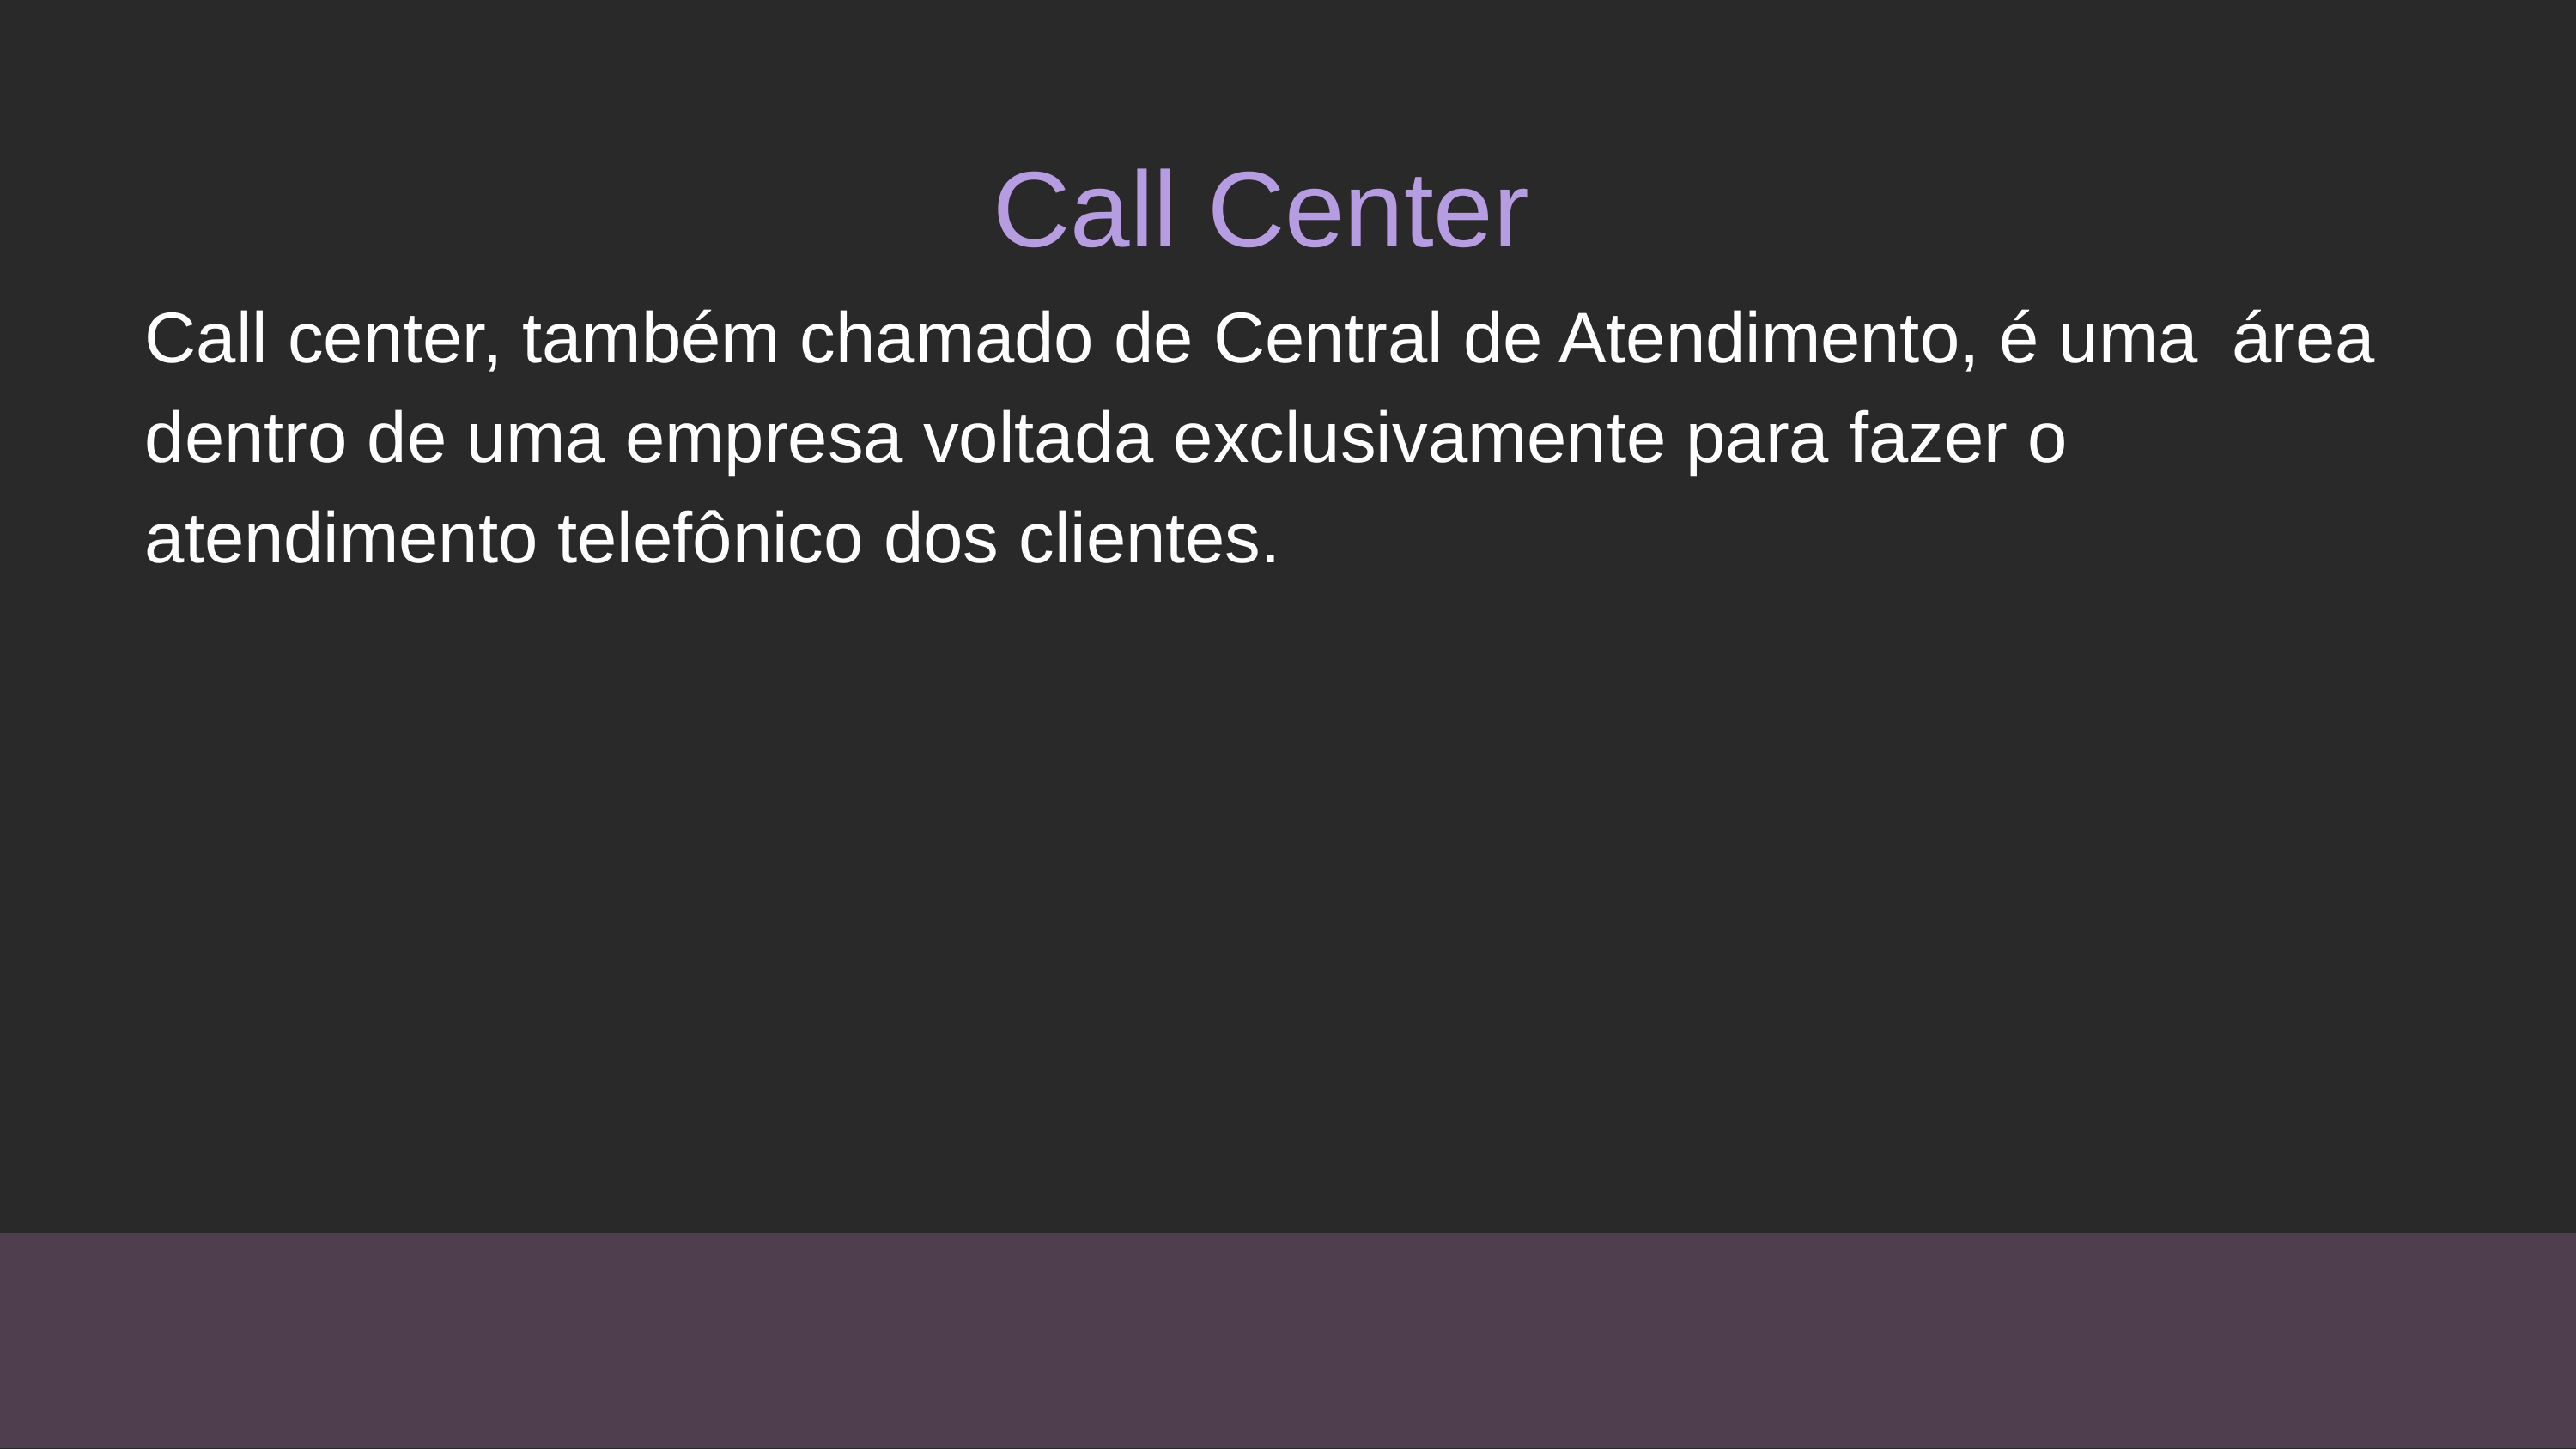

Call Center
Call center, também chamado de Central de Atendimento, é uma  área dentro de uma empresa voltada exclusivamente para fazer o atendimento telefônico dos clientes.